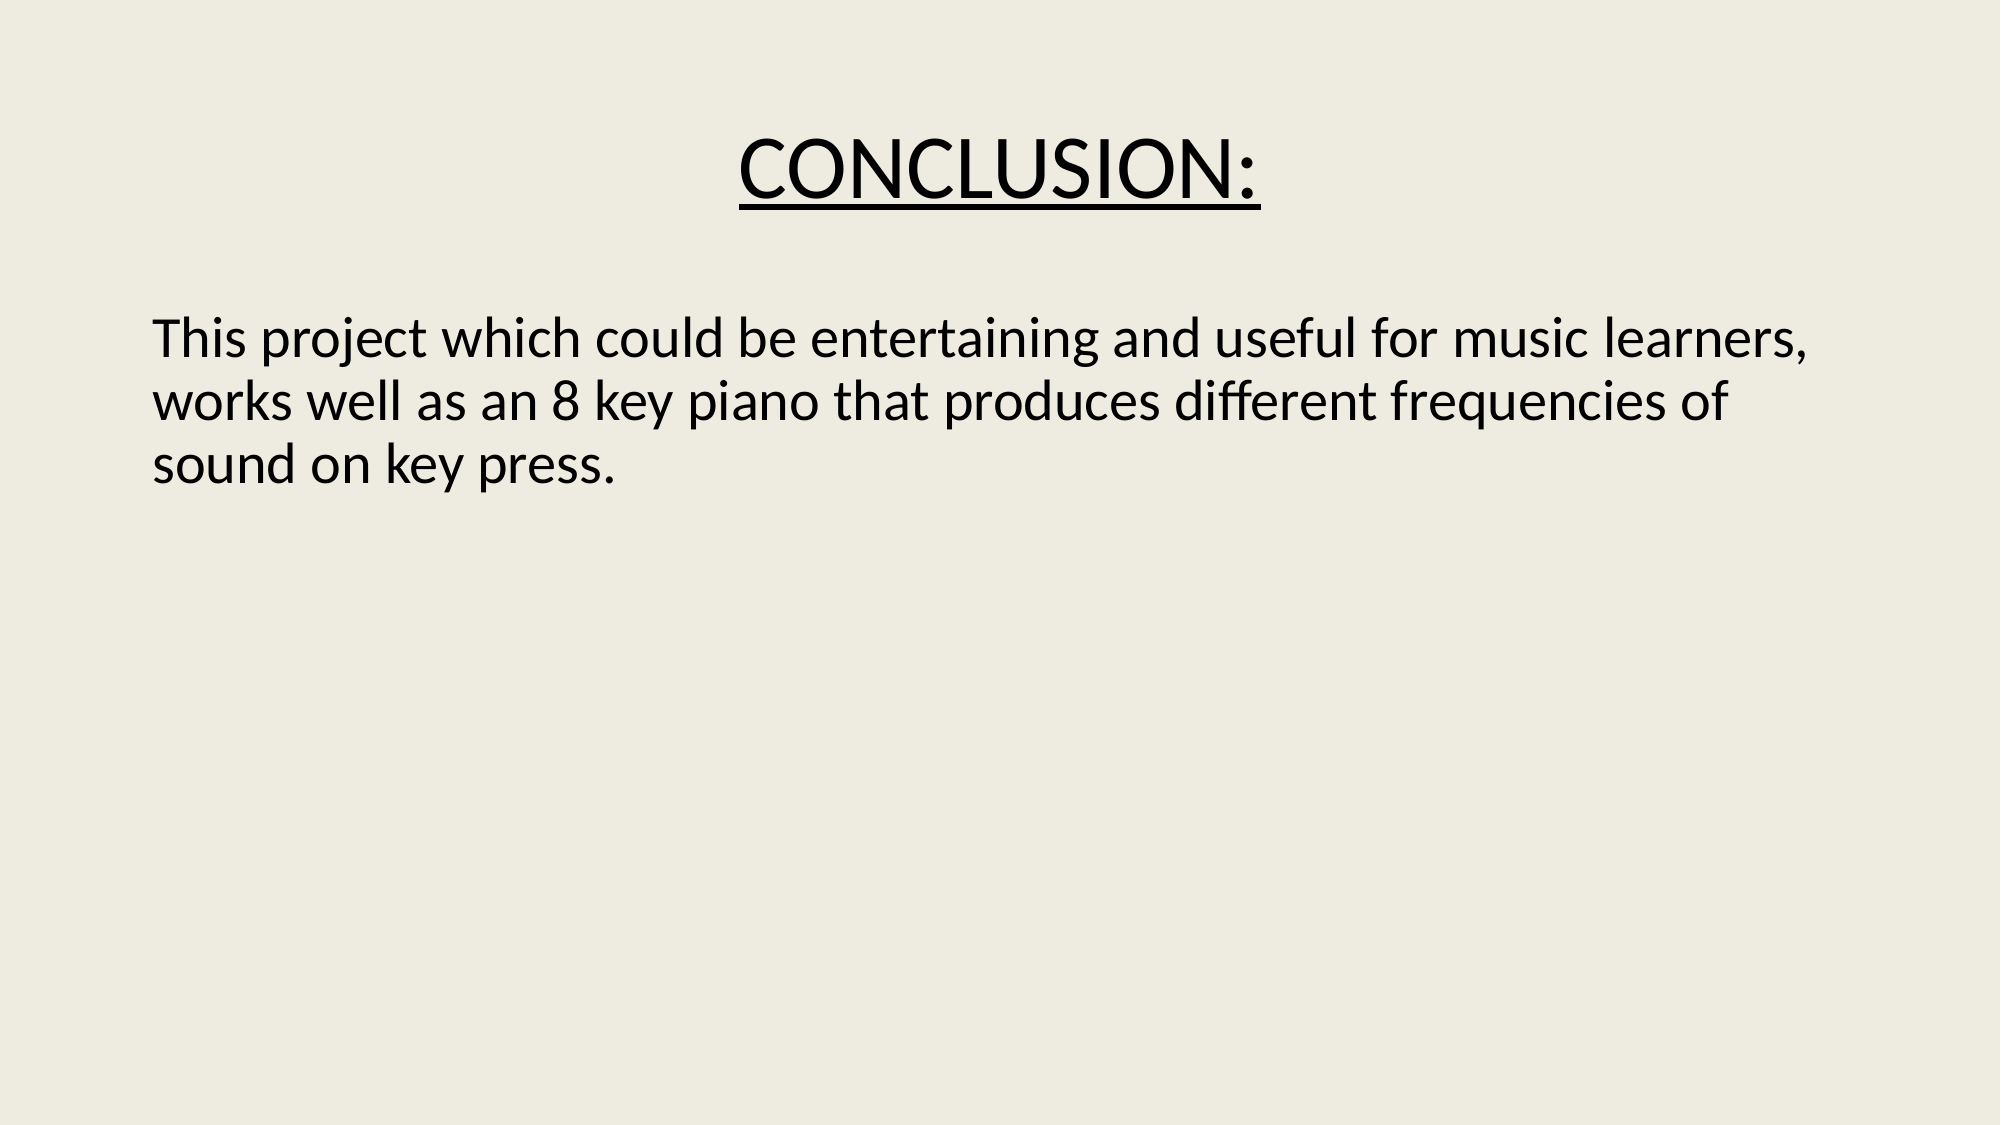

# CONCLUSION:
This project which could be entertaining and useful for music learners, works well as an 8 key piano that produces different frequencies of sound on key press.